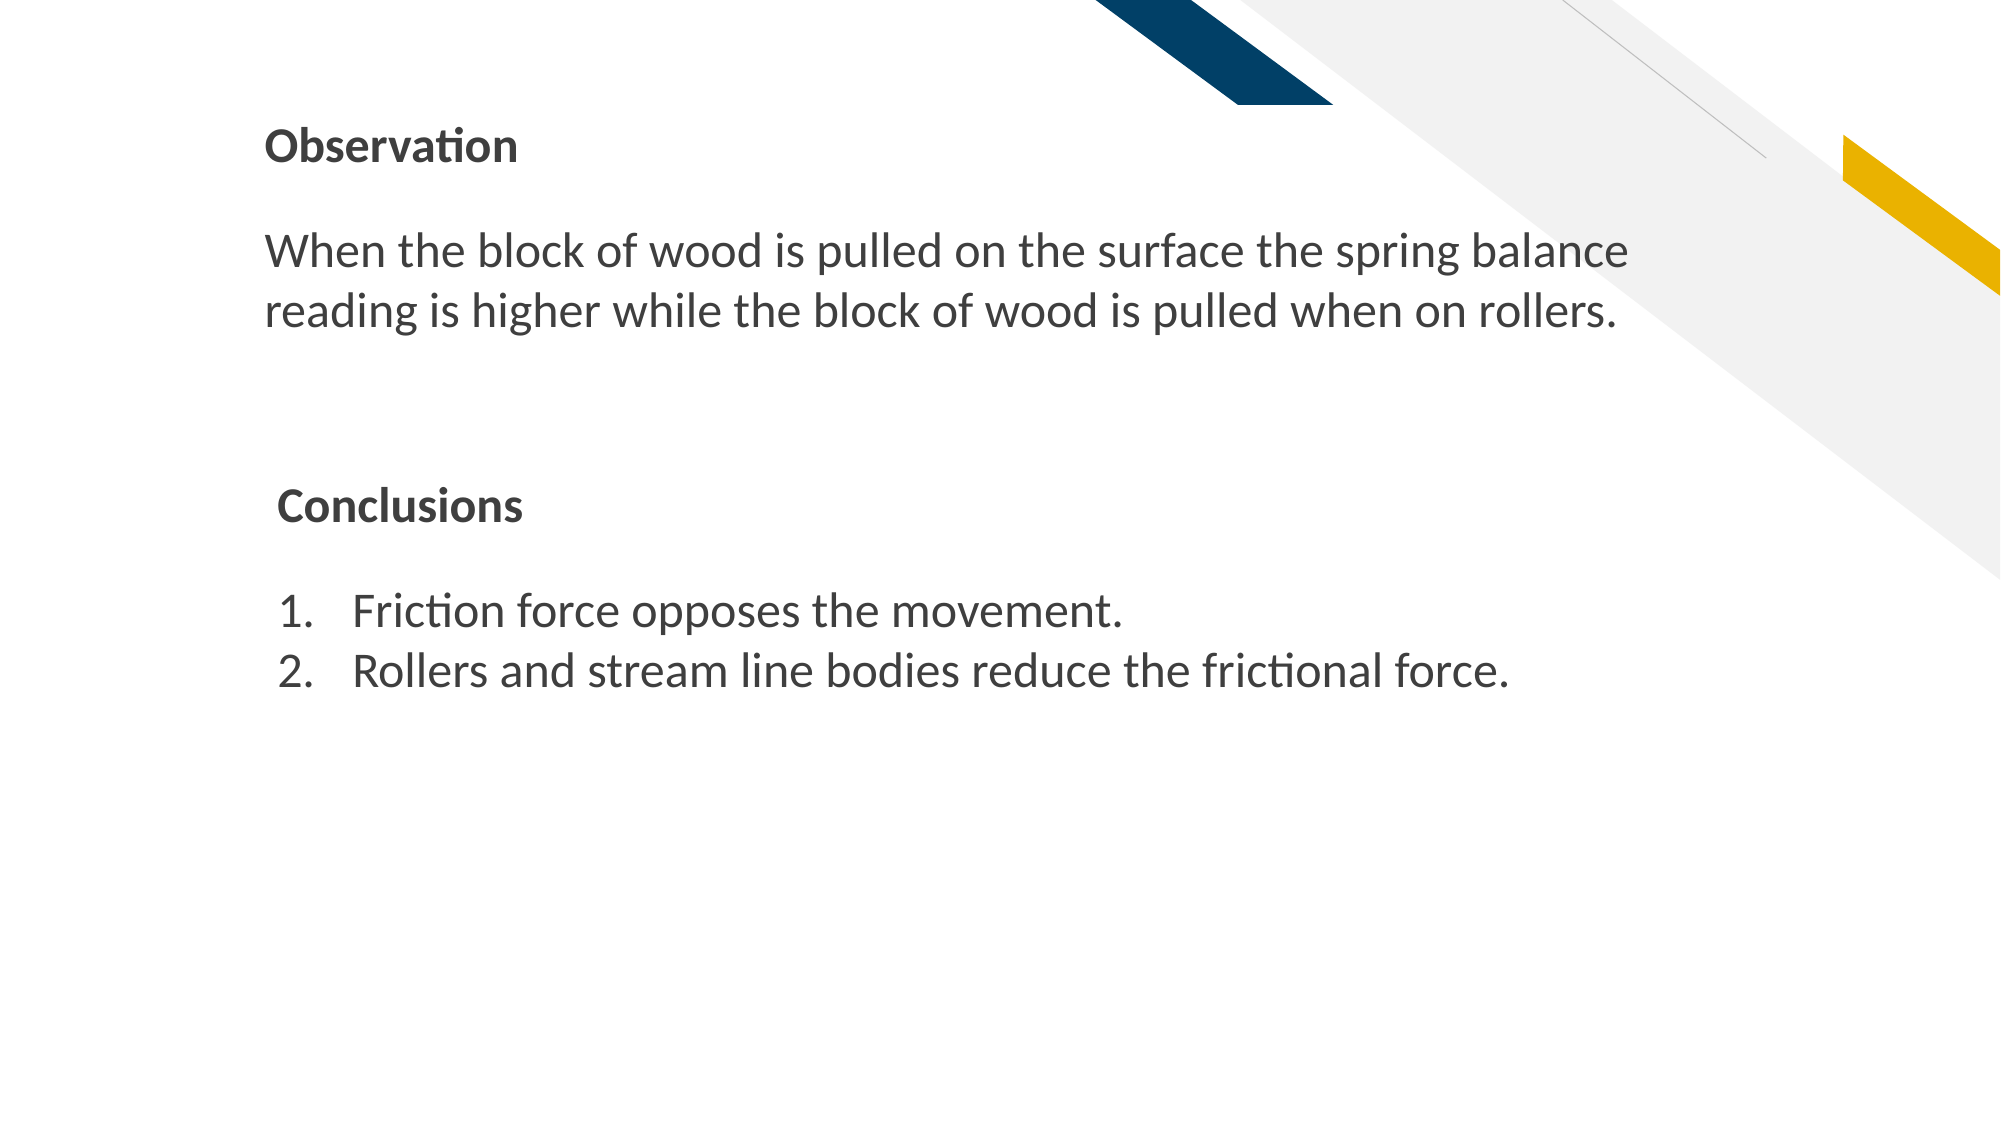

Observation

When the block of wood is pulled on the surface the spring balance reading is higher while the block of wood is pulled when on rollers.
Conclusions

Friction force opposes the movement.
Rollers and stream line bodies reduce the frictional force.